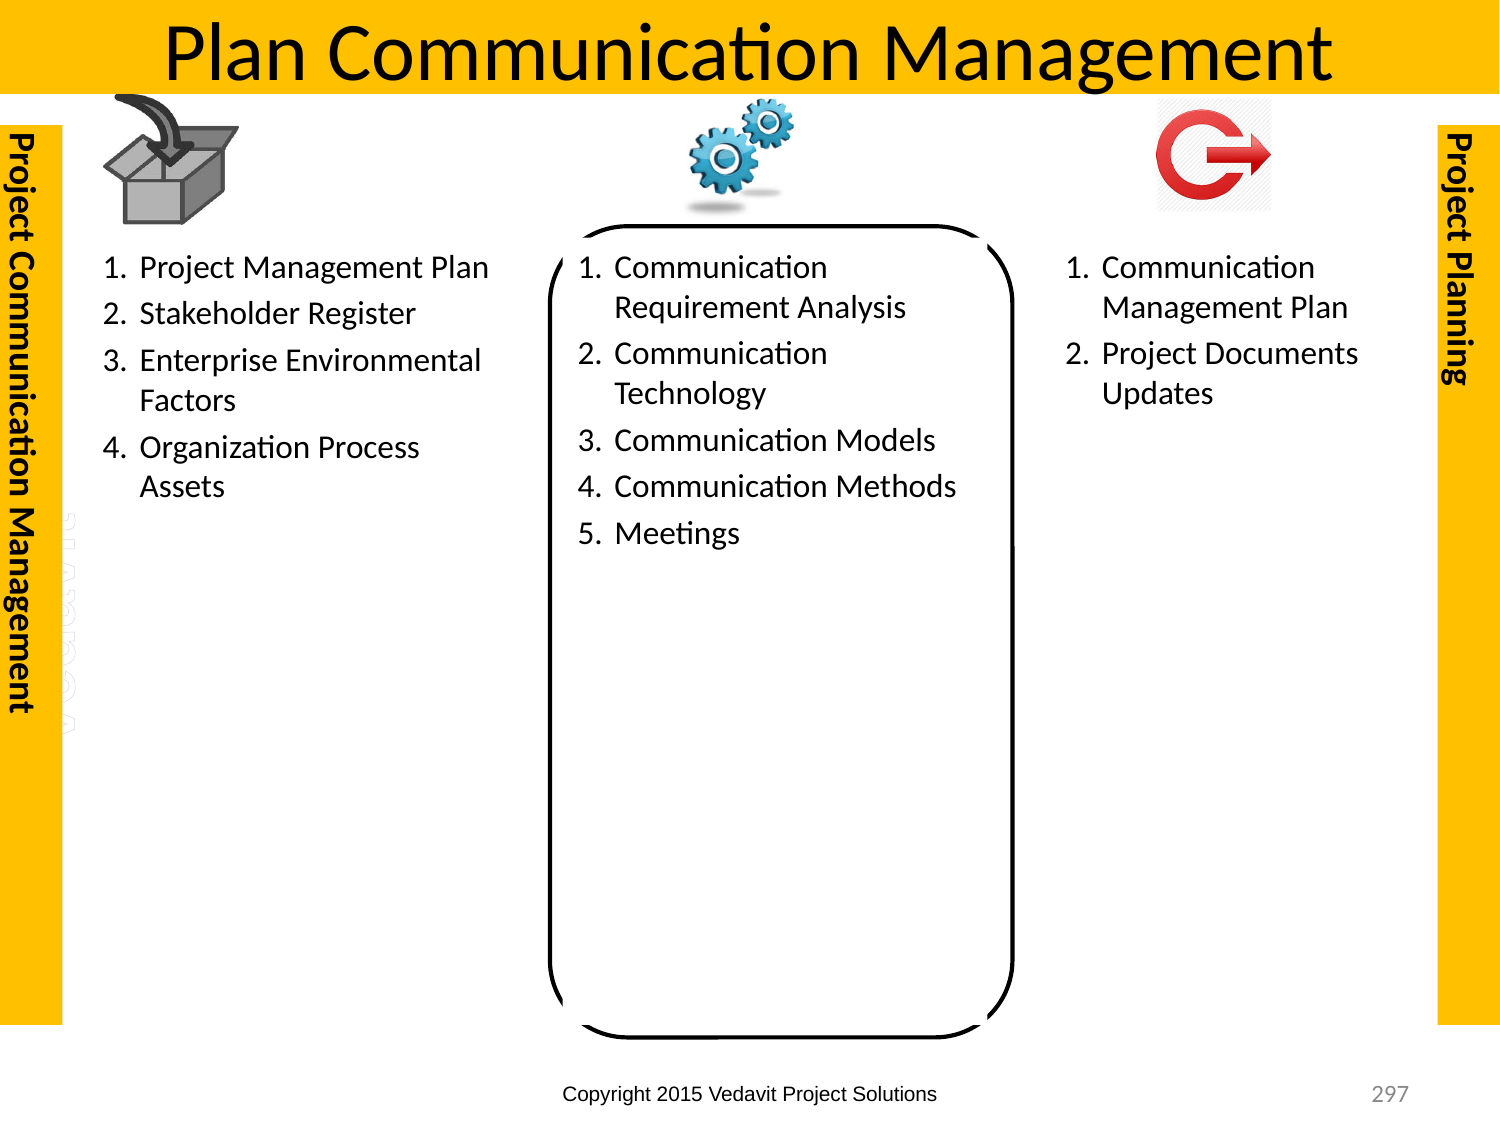

# Plan Communication Management
Project Communication Management
Project Planning
Project Management Plan
Stakeholder Register
Enterprise Environmental Factors
Organization Process Assets

Communication Requirement Analysis
Communication Technology
Communication Models
Communication Methods
Meetings

Communication Management Plan
Project Documents Updates
297